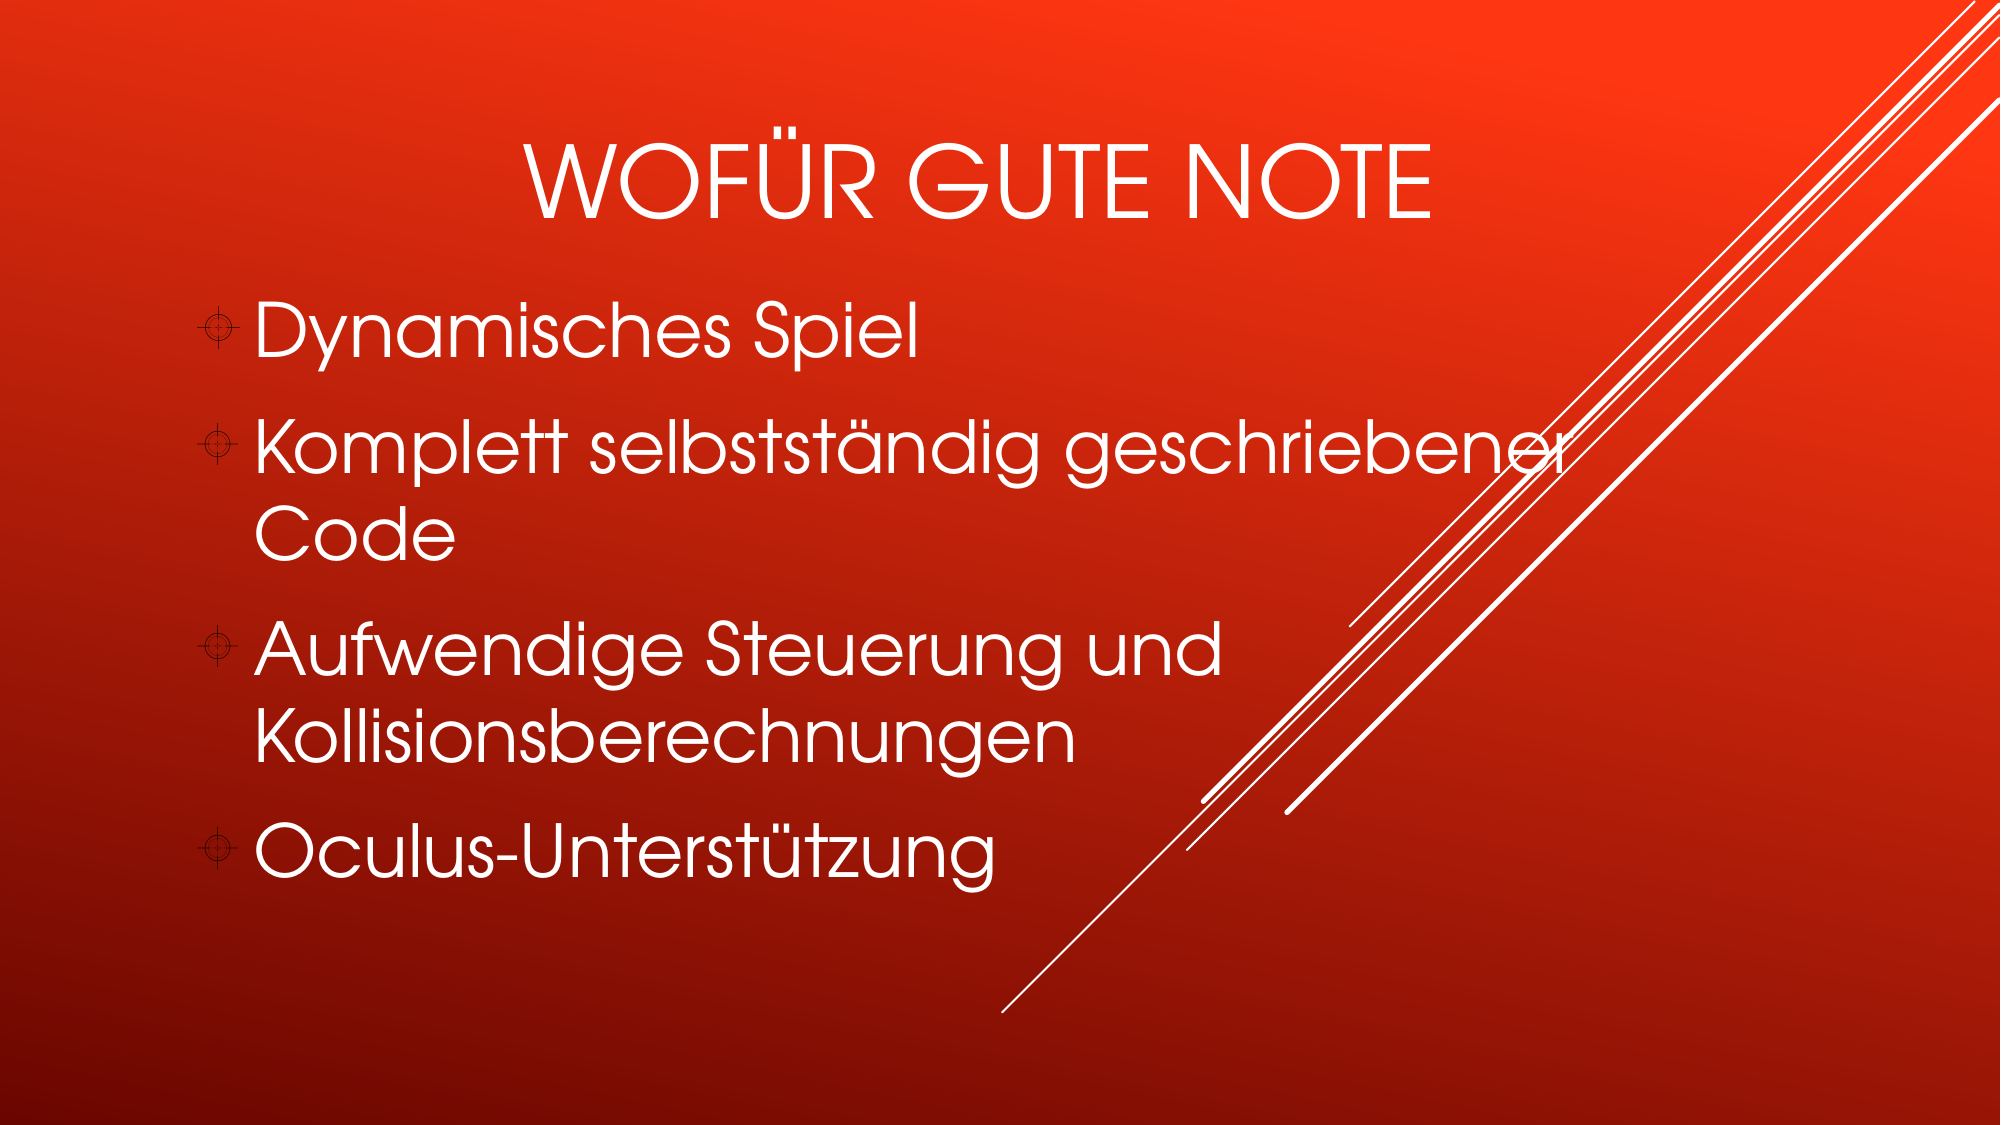

# Wofür gute note
Dynamisches Spiel
Komplett selbstständig geschriebener Code
Aufwendige Steuerung und Kollisionsberechnungen
Oculus-Unterstützung